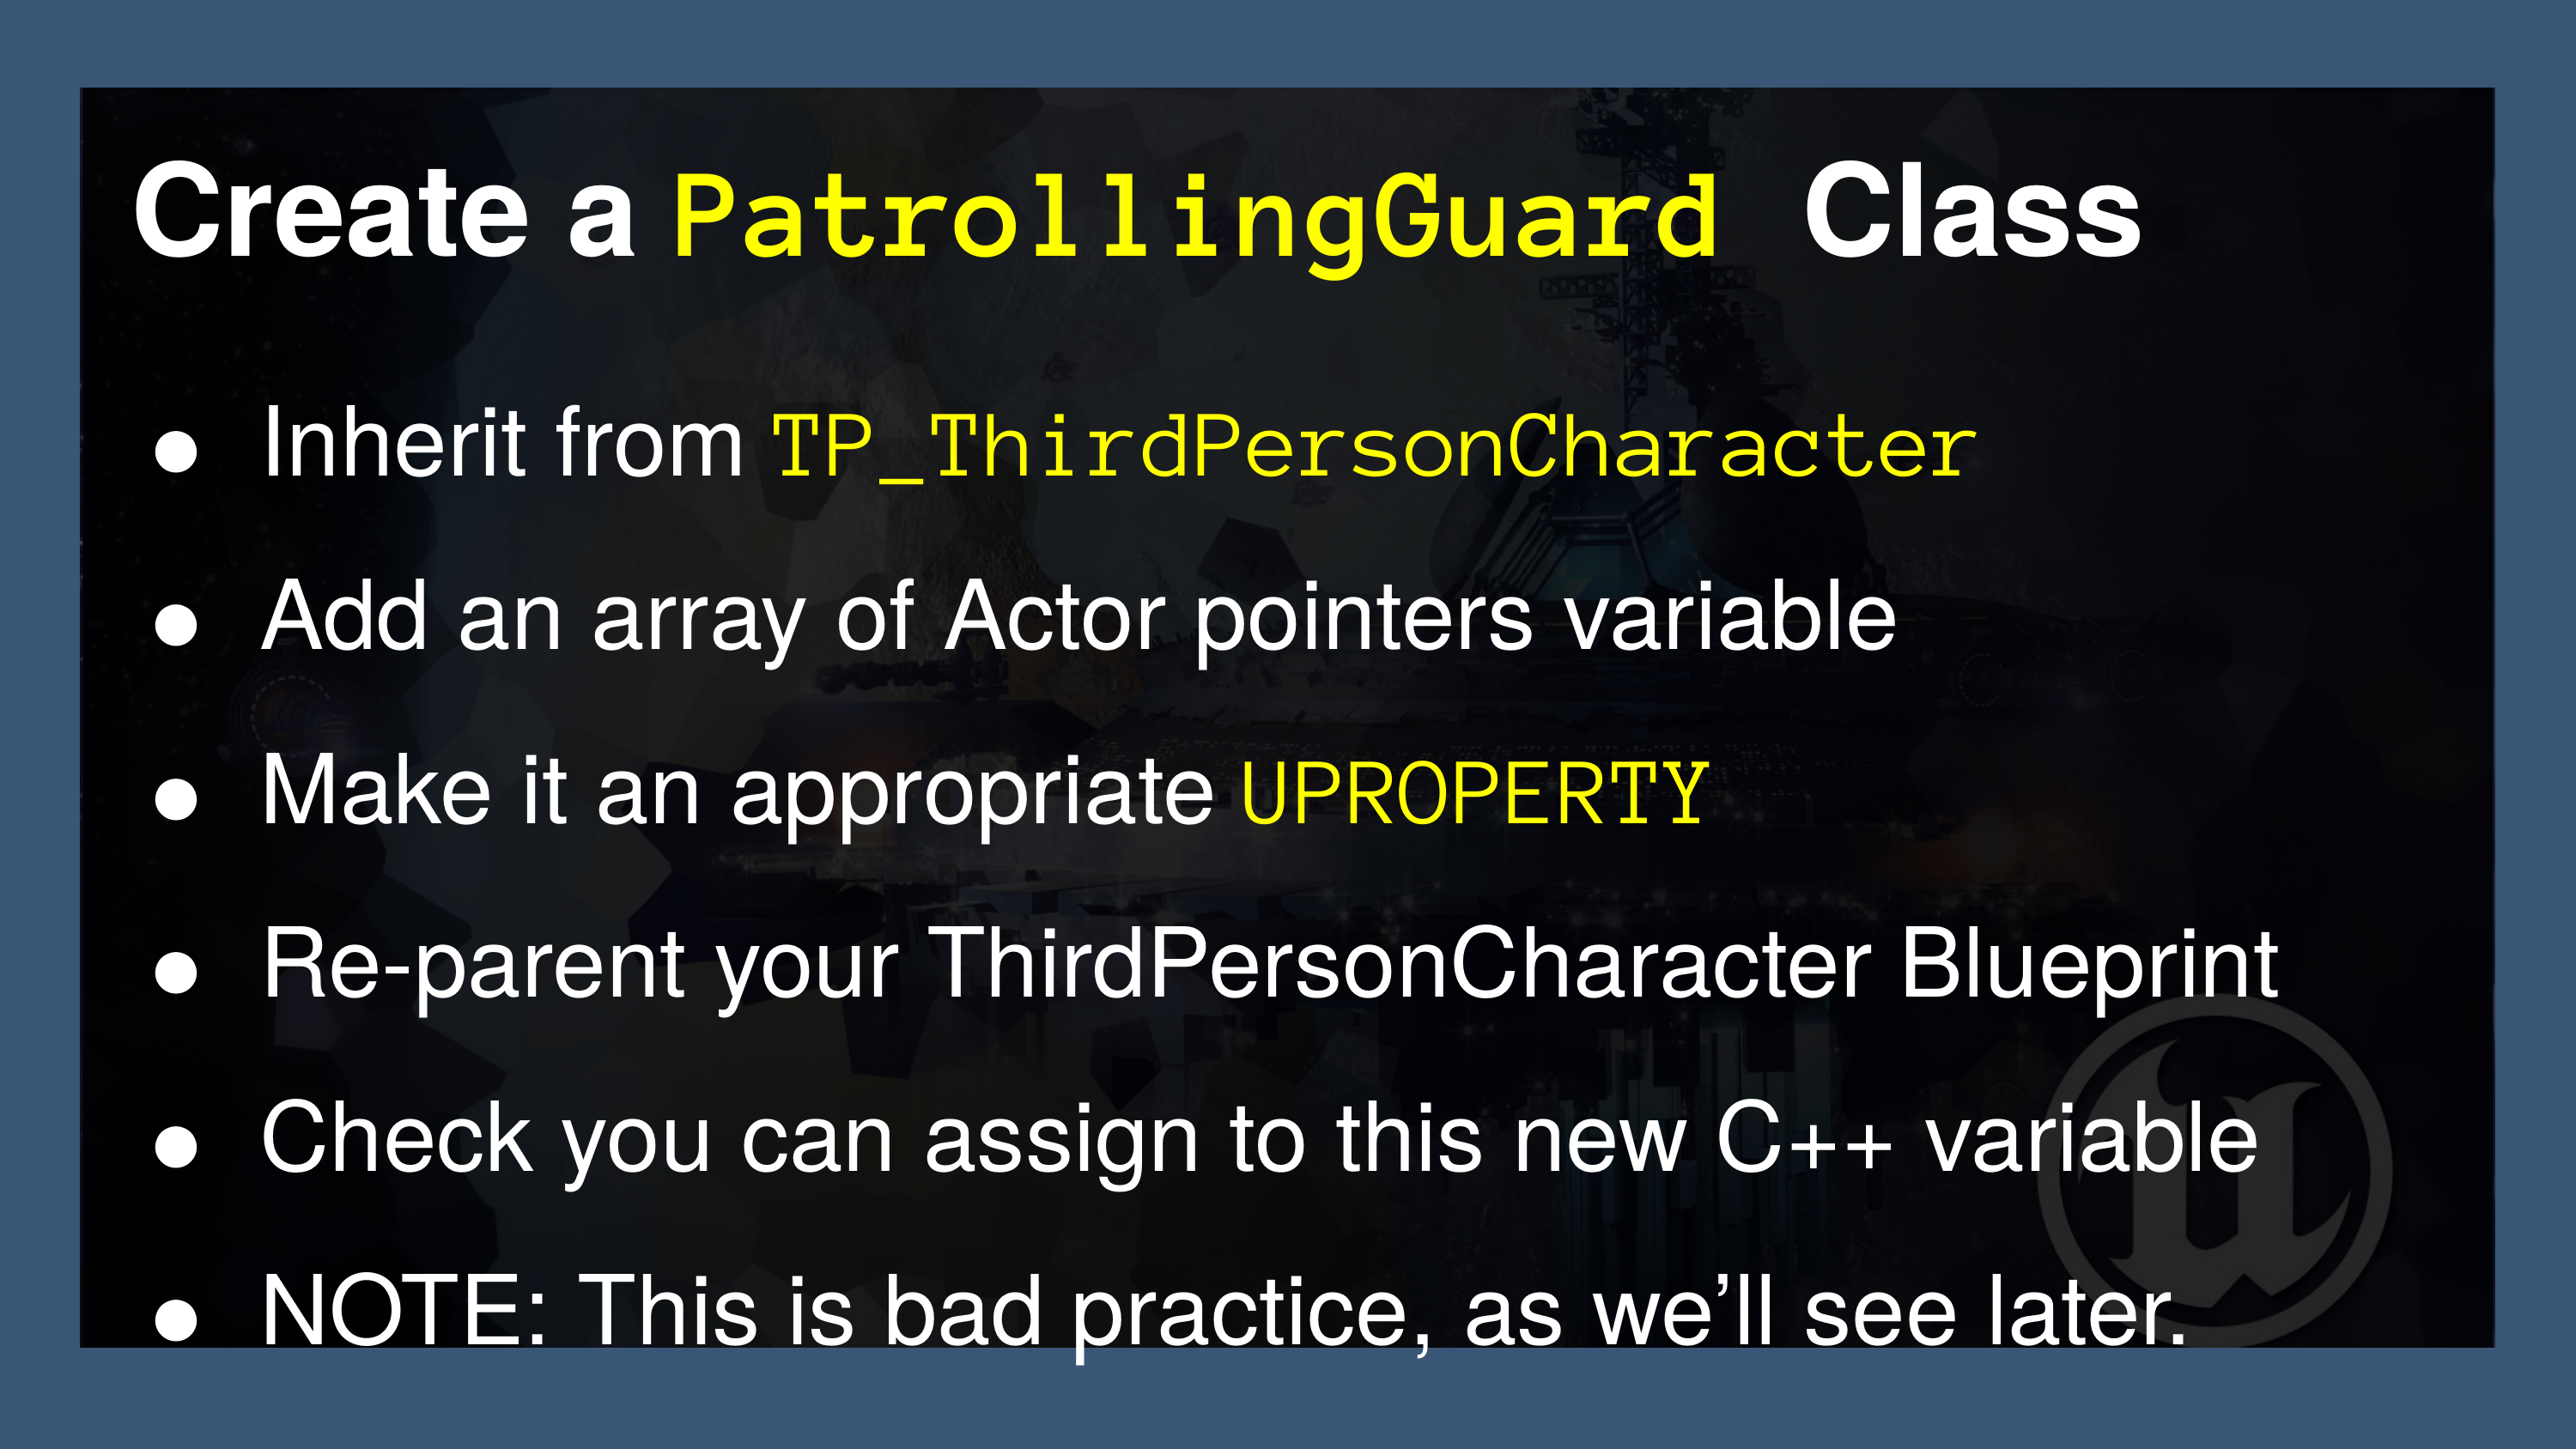

Create a PatrollingGuard Class
Inherit from TP_ThirdPersonCharacter
Add an array of Actor pointers variable
Make it an appropriate UPROPERTY
Re-parent your ThirdPersonCharacter Blueprint
Check you can assign to this new C++ variable
NOTE: This is bad practice, as we’ll see later.